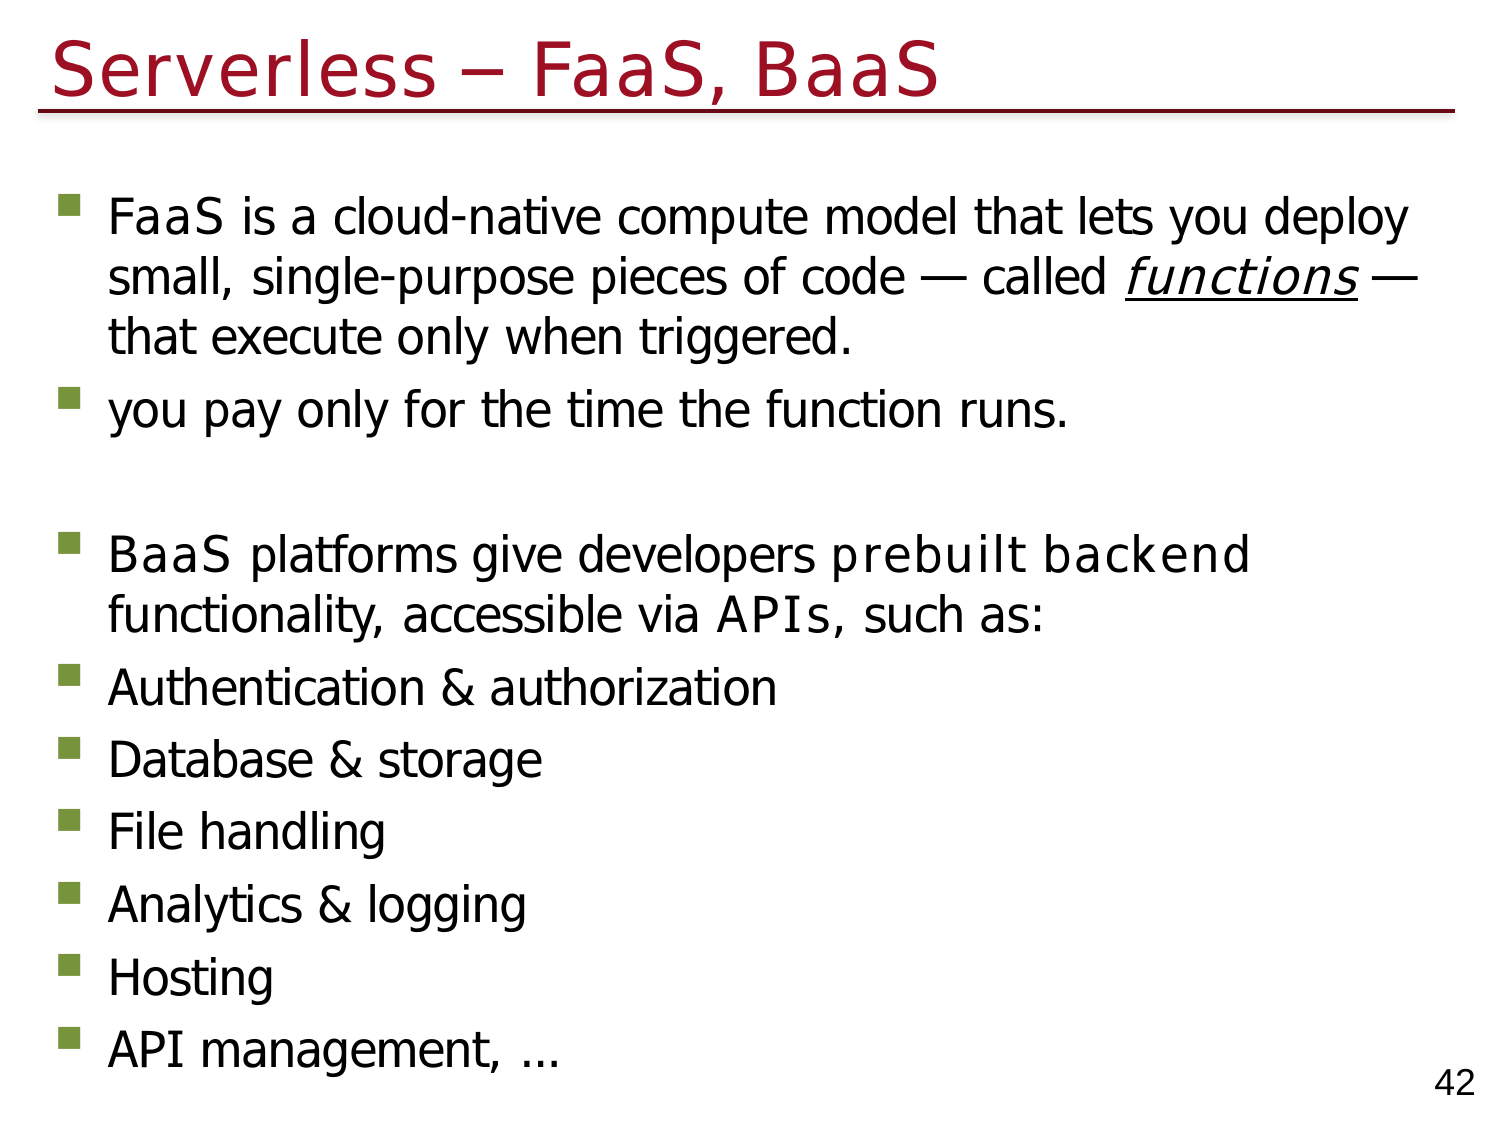

# Serverless – FaaS, BaaS
FaaS is a cloud-native compute model that lets you deploy small, single-purpose pieces of code — called functions — that execute only when triggered.
you pay only for the time the function runs.

BaaS platforms give developers prebuilt backend functionality, accessible via APIs, such as:
Authentication & authorization
Database & storage
File handling
Analytics & logging
Hosting
API management, …

42